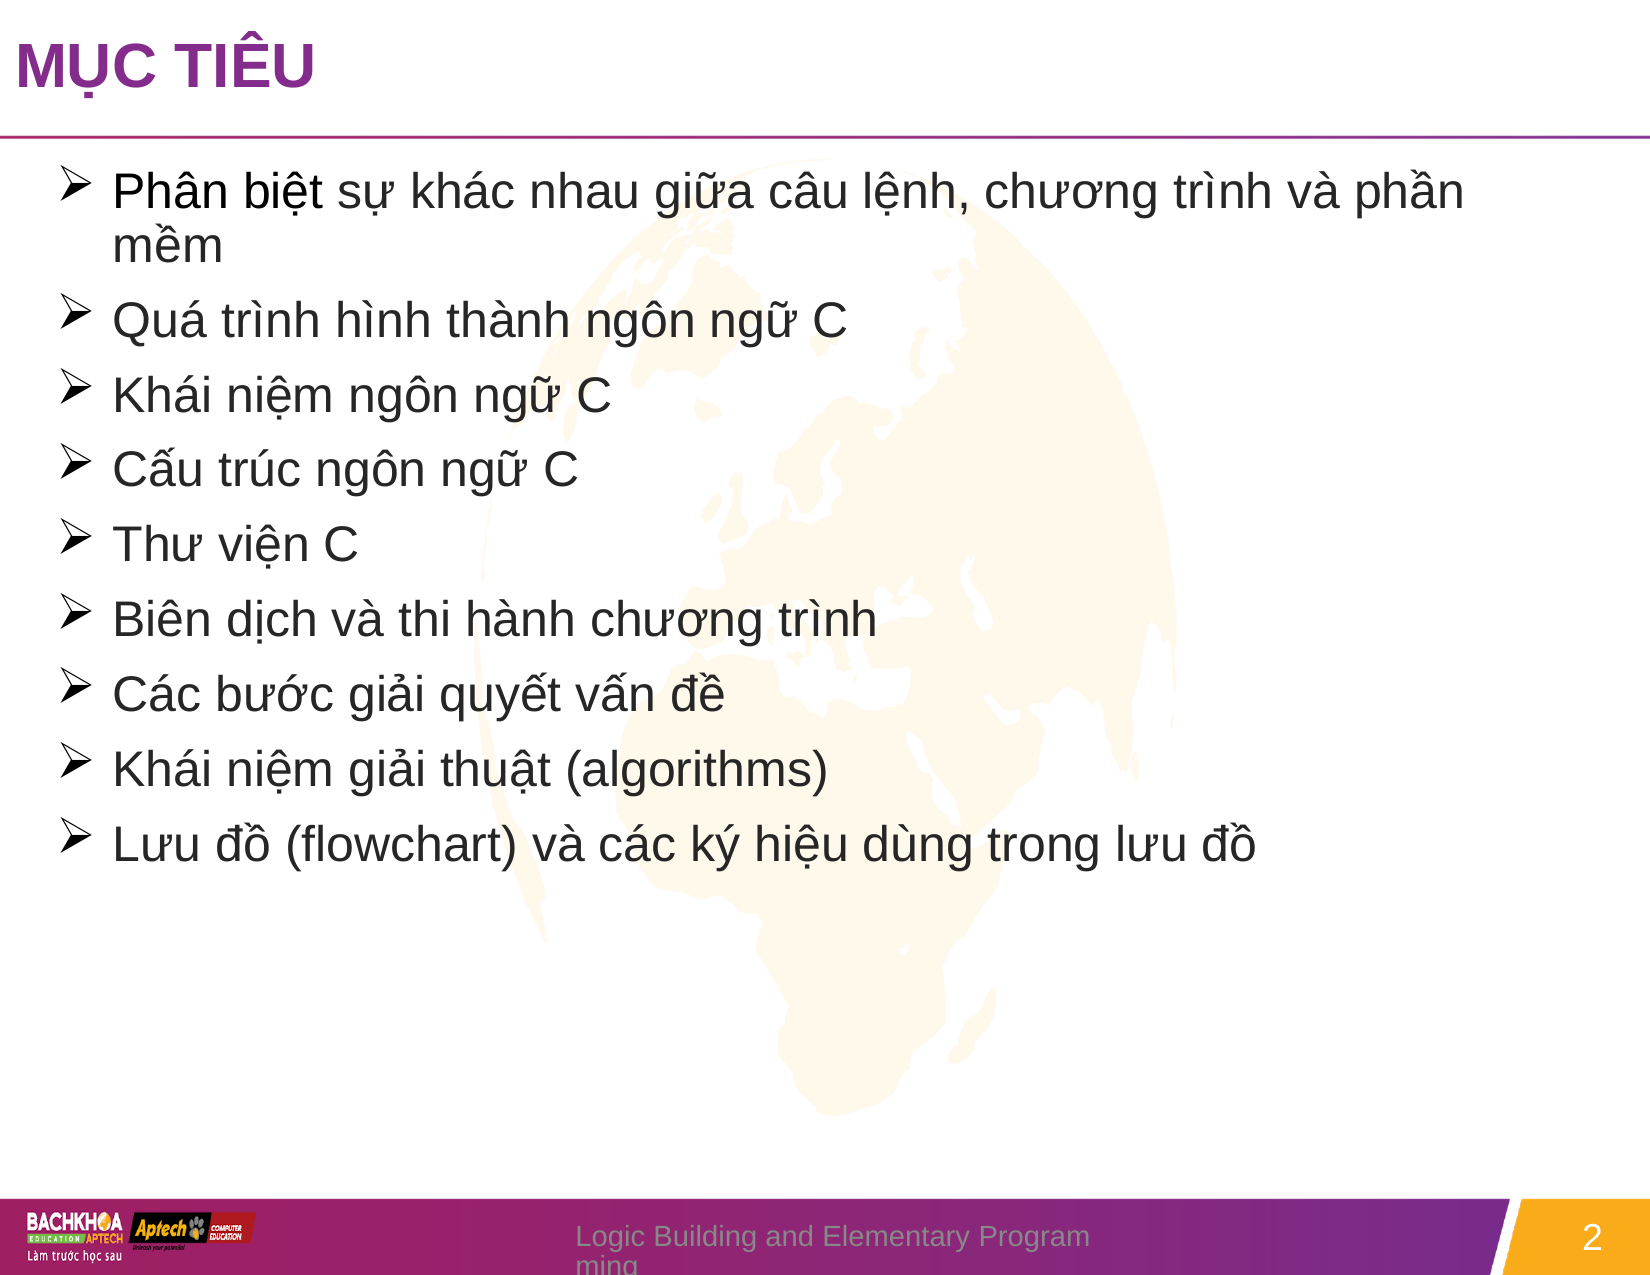

# MỤC TIÊU
Phân biệt sự khác nhau giữa câu lệnh, chương trình và phần mềm
Quá trình hình thành ngôn ngữ C
Khái niệm ngôn ngữ C
Cấu trúc ngôn ngữ C
Thư viện C
Biên dịch và thi hành chương trình
Các bước giải quyết vấn đề
Khái niệm giải thuật (algorithms)
Lưu đồ (flowchart) và các ký hiệu dùng trong lưu đồ
Logic Building and Elementary Programming
2